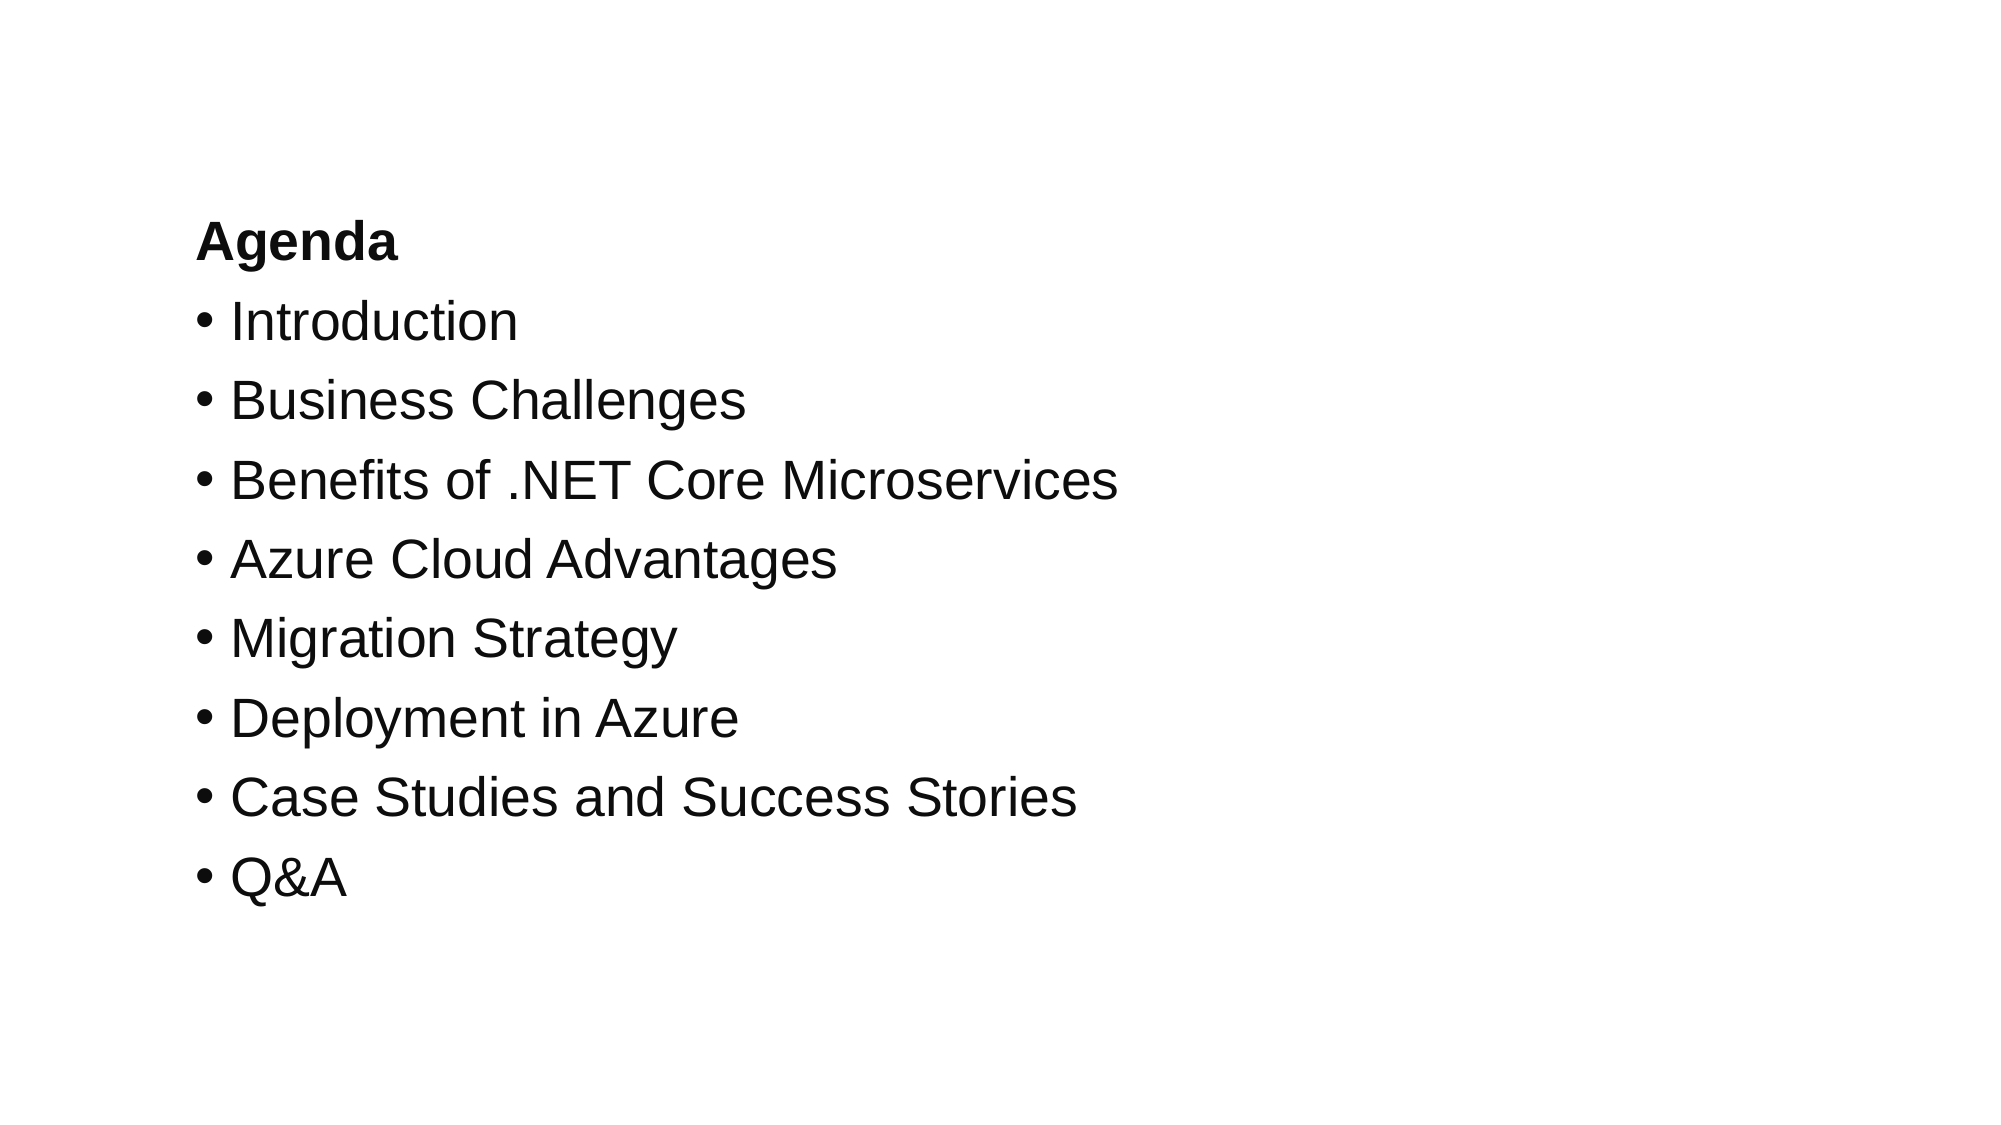

Agenda
Introduction
Business Challenges
Benefits of .NET Core Microservices
Azure Cloud Advantages
Migration Strategy
Deployment in Azure
Case Studies and Success Stories
Q&A